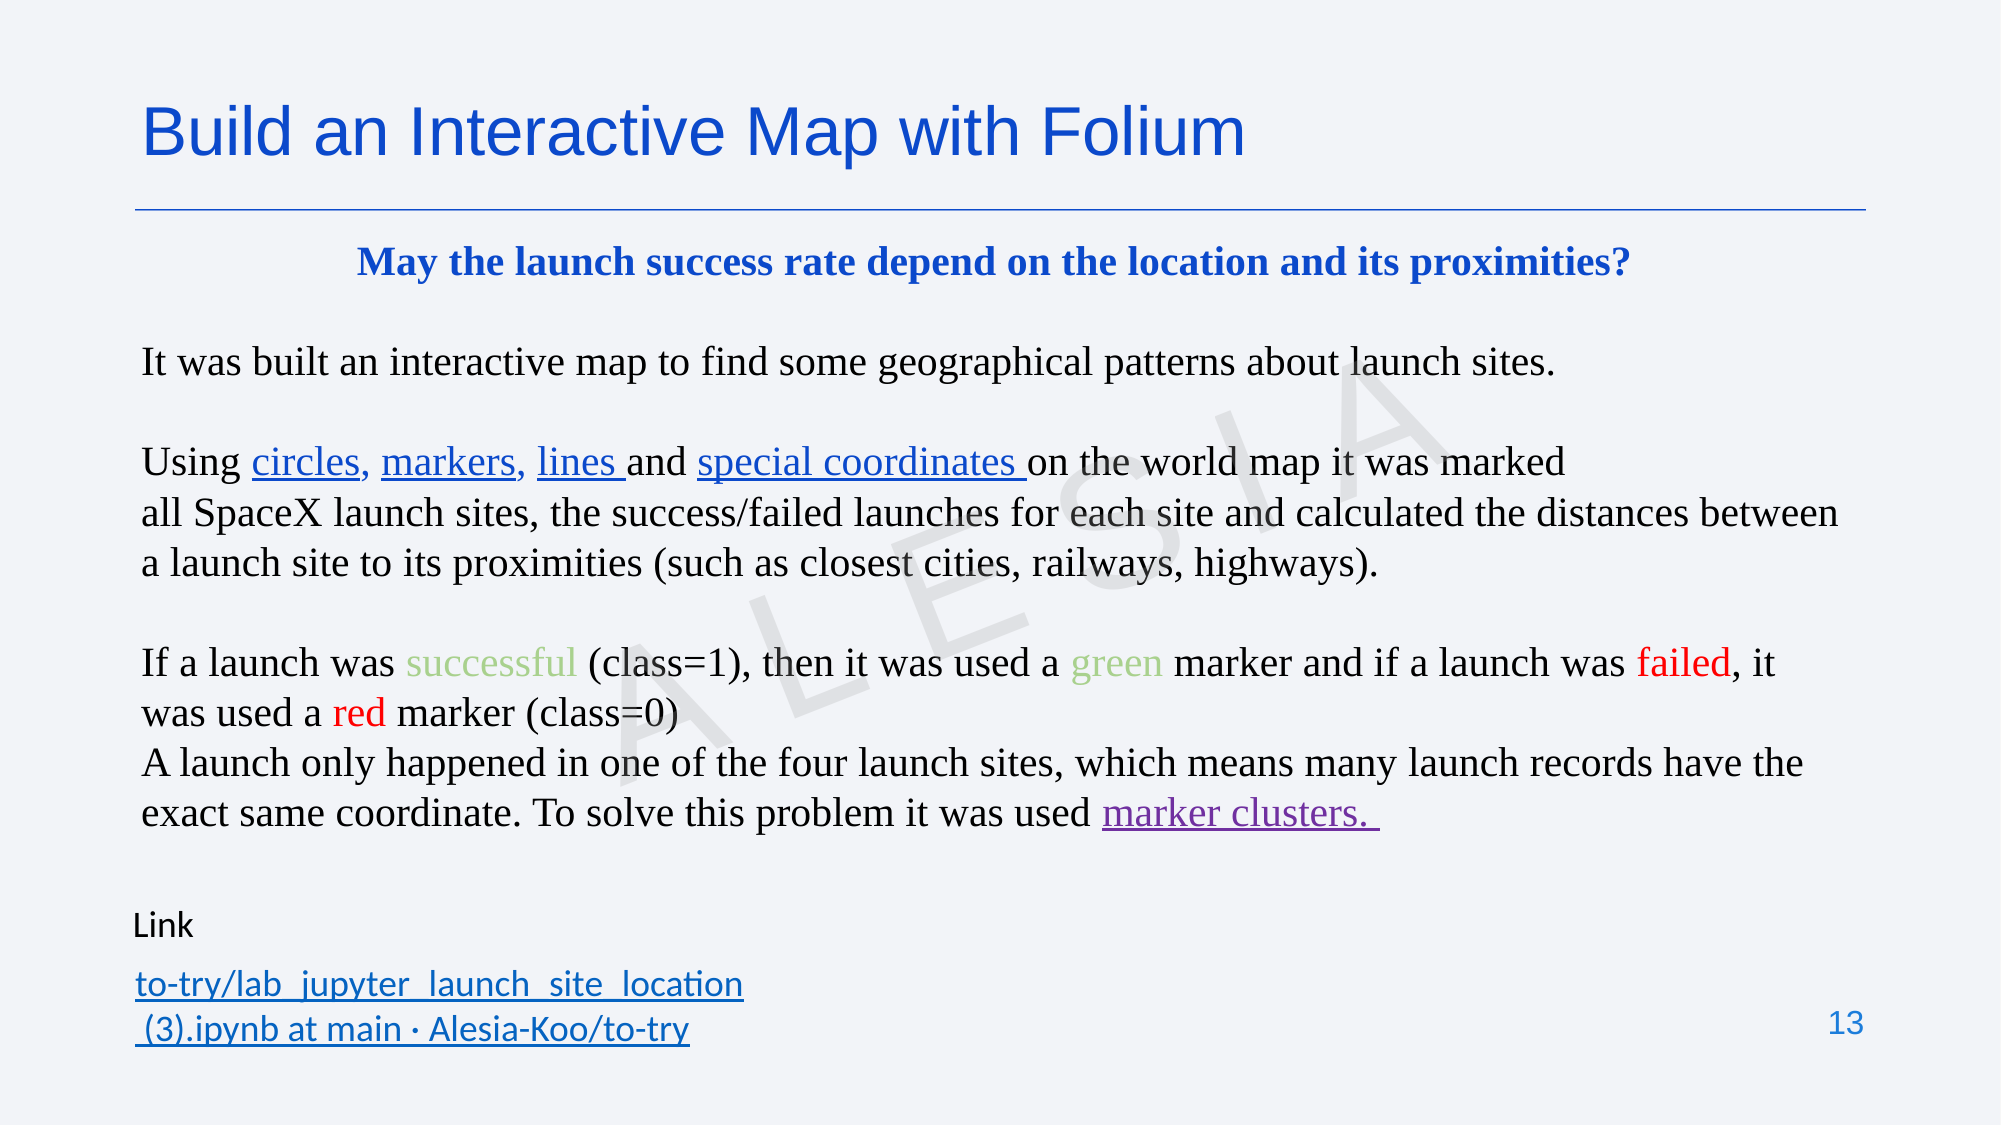

Build an Interactive Map with Folium
May the launch success rate depend on the location and its proximities?

It was built an interactive map to find some geographical patterns about launch sites.

Using circles, markers, lines and special coordinates on the world map it was marked
all SpaceX launch sites, the success/failed launches for each site and calculated the distances between a launch site to its proximities (such as closest cities, railways, highways).

If a launch was successful (class=1), then it was used a green marker and if a launch was failed, it was used a red marker (class=0)
A launch only happened in one of the four launch sites, which means many launch records have the exact same coordinate. To solve this problem it was used marker clusters.

A L E S I A
Link
to-try/lab_jupyter_launch_site_location (3).ipynb at main · Alesia-Koo/to-try
13